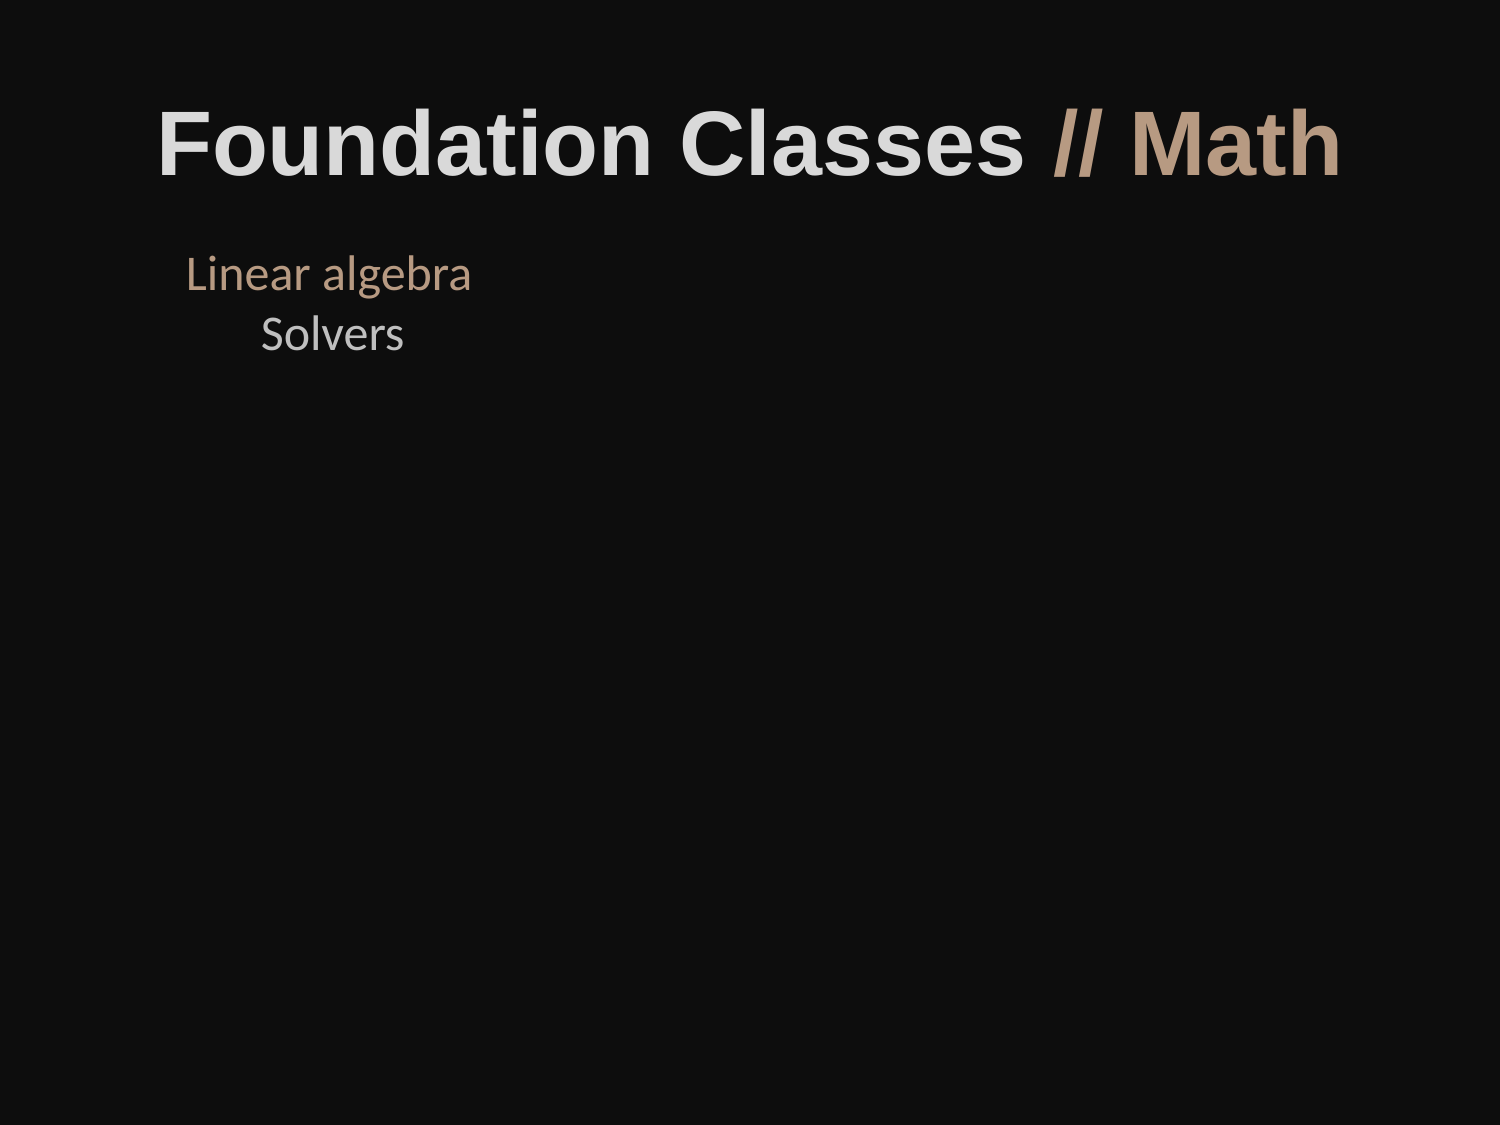

Foundation Classes // Math
Linear algebra
Solvers